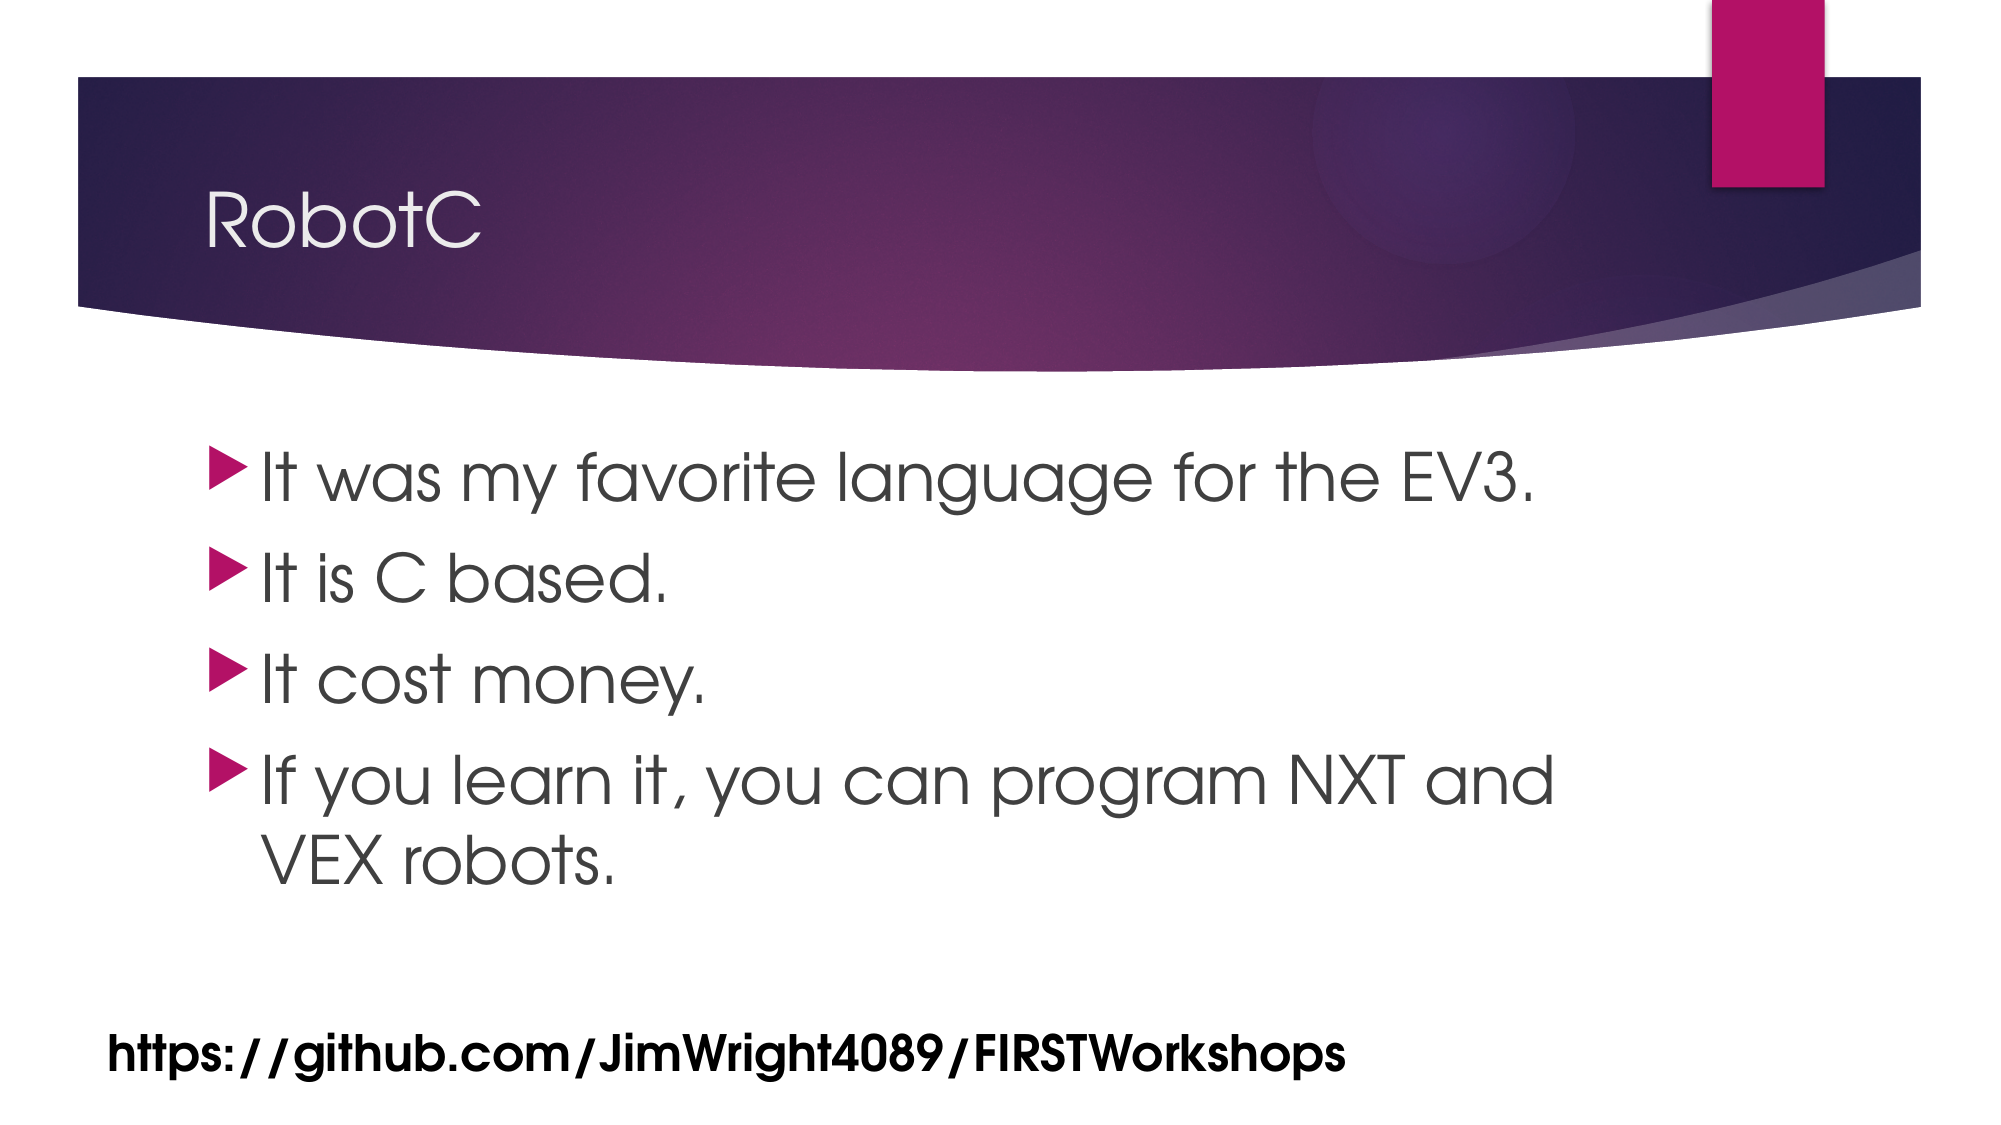

# RobotC
It was my favorite language for the EV3.
It is C based.
It cost money.
If you learn it, you can program NXT and VEX robots.

https://github.com/JimWright4089/FIRSTWorkshops